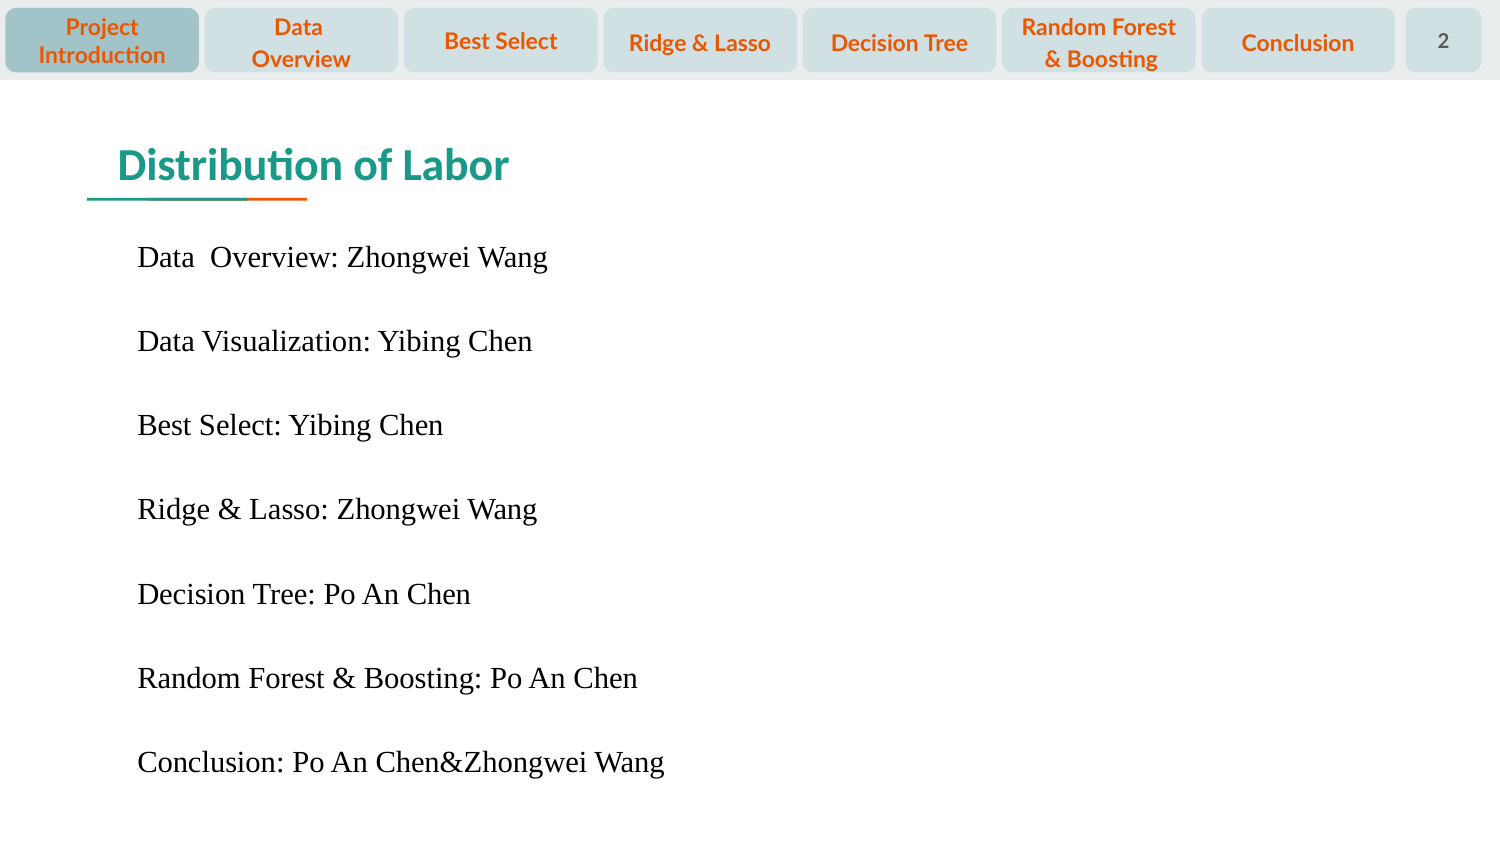

Project Introduction
Data  Overview
Best Select
Ridge & Lasso
Decision Tree
Random Forest  & Boosting
Conclusion

2
# Distribution of Labor

Data  Overview: Zhongwei Wang

Data Visualization: Yibing Chen

Best Select: Yibing Chen

Ridge & Lasso: Zhongwei Wang

Decision Tree: Po An Chen

Random Forest & Boosting: Po An Chen

Conclusion: Po An Chen&Zhongwei Wang